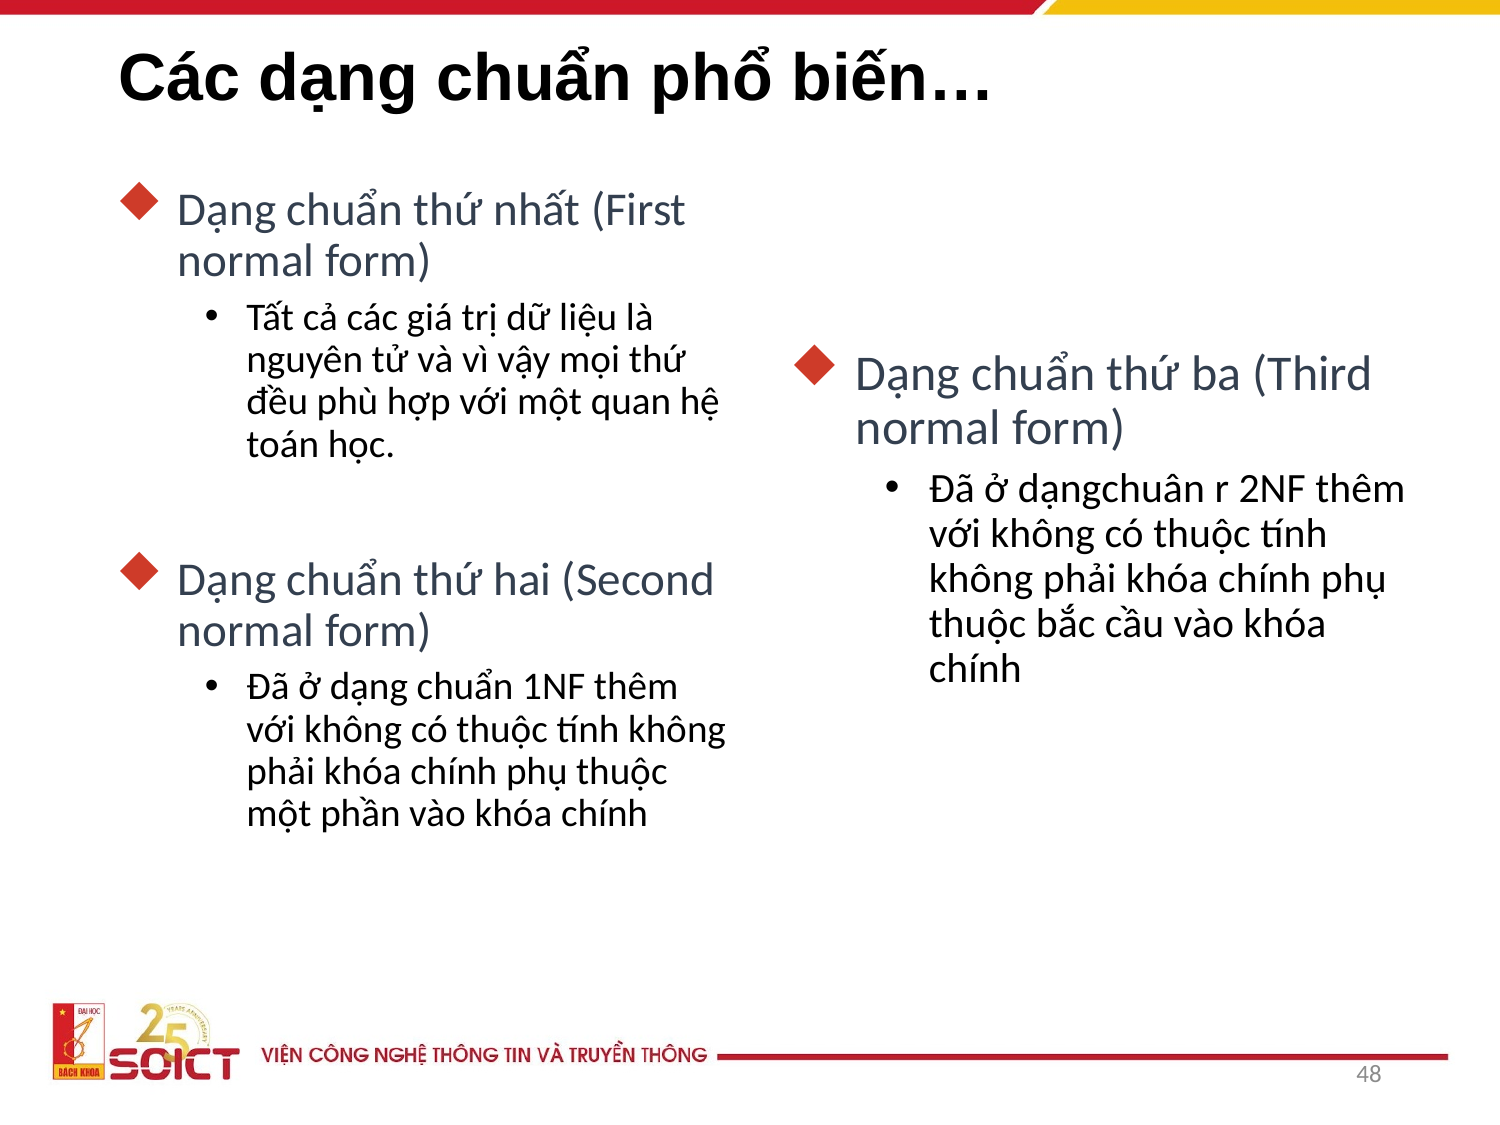

# Các dạng chuẩn phổ biến…
Dạng chuẩn thứ nhất (First normal form)
Tất cả các giá trị dữ liệu là nguyên tử và vì vậy mọi thứ đều phù hợp với một quan hệ toán học.

Dạng chuẩn thứ hai (Second normal form)
Đã ở dạng chuẩn 1NF thêm với không có thuộc tính không phải khóa chính phụ thuộc một phần vào khóa chính
Dạng chuẩn thứ ba (Third normal form)
Đã ở dạngchuân r 2NF thêm với không có thuộc tính không phải khóa chính phụ thuộc bắc cầu vào khóa chính

48